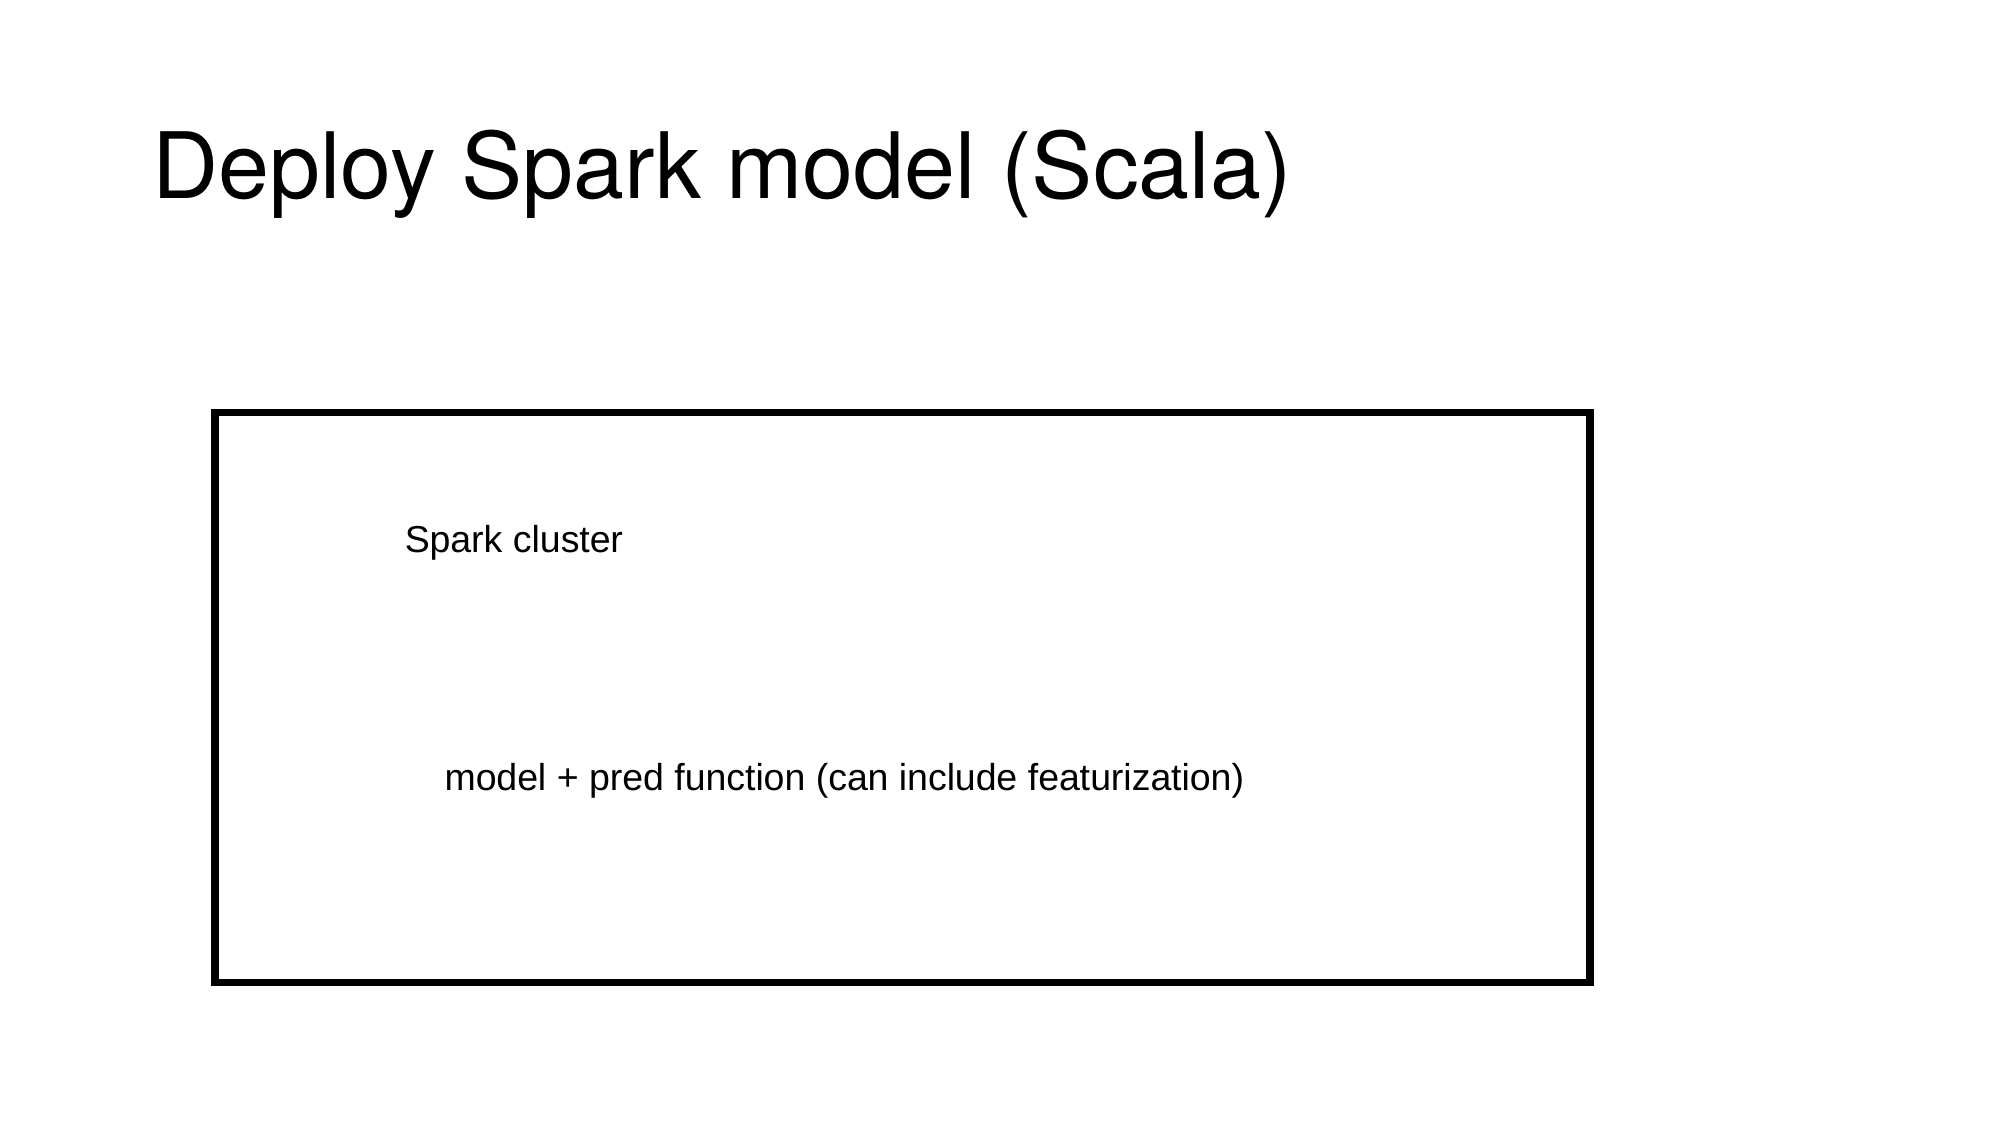

# Deploy Spark model (Scala)

Spark cluster
model + pred function (can include featurization)